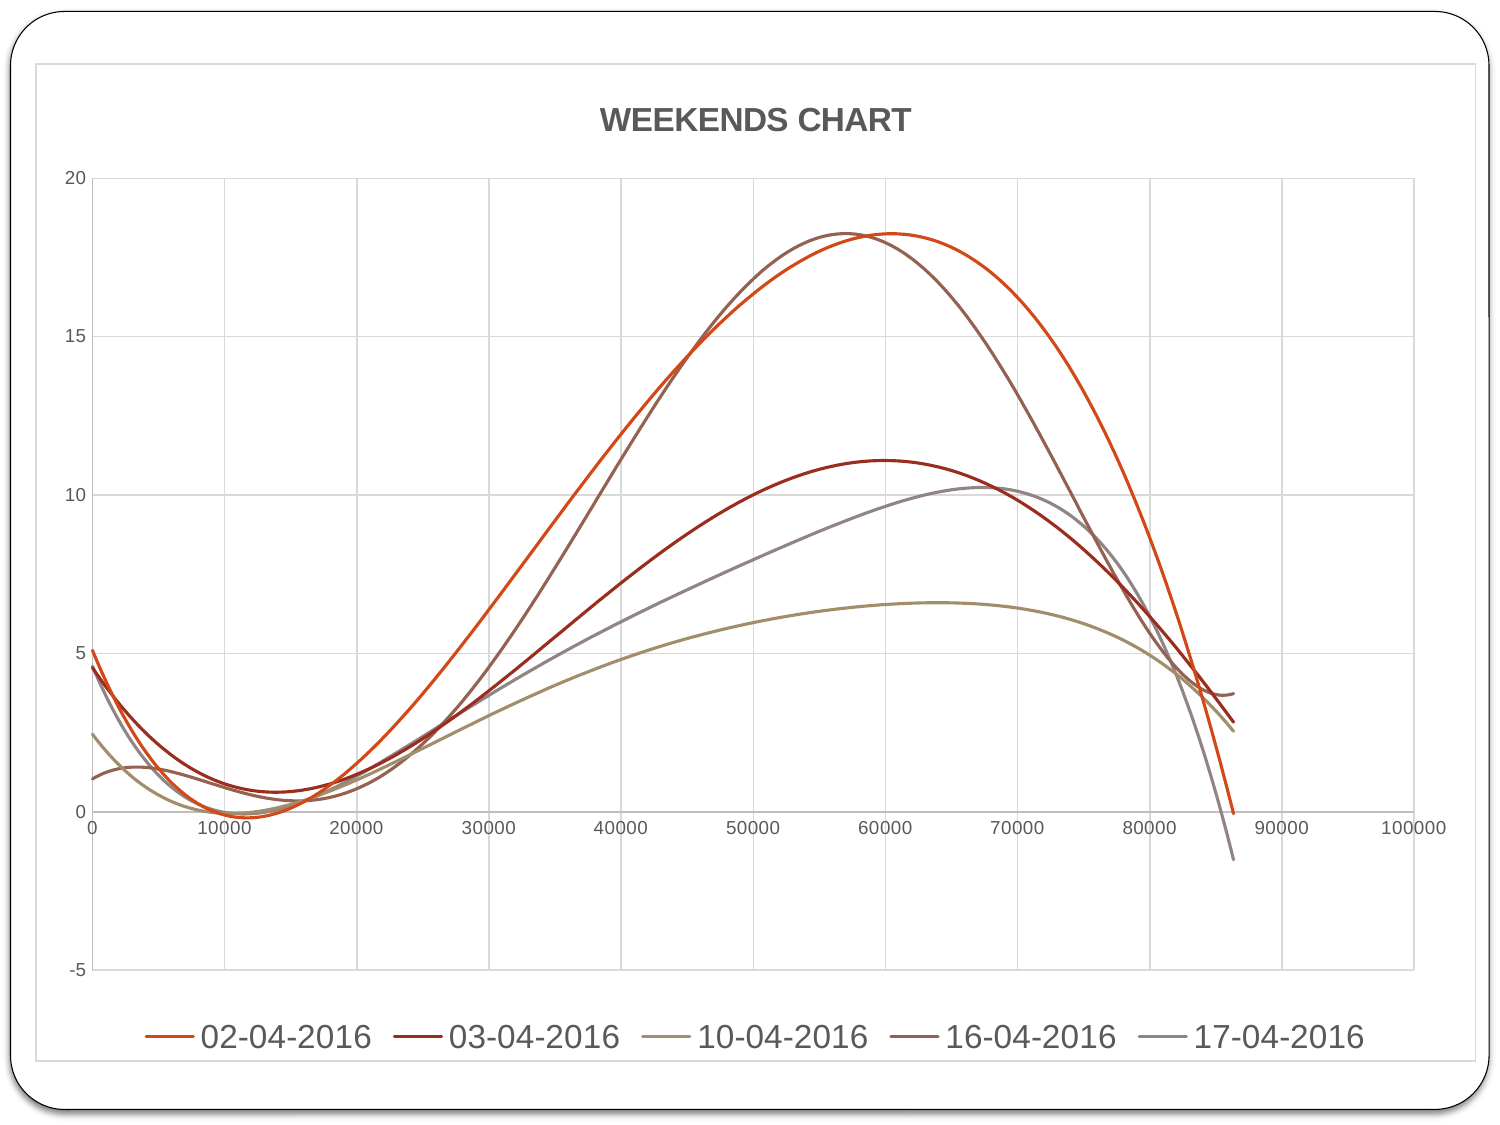

### Chart: WEEKENDS CHART

| Category | 02-04-2016 | 03-04-2016 | 10-04-2016 | 16-04-2016 | 17-04-2016 |
|---|---|---|---|---|---|